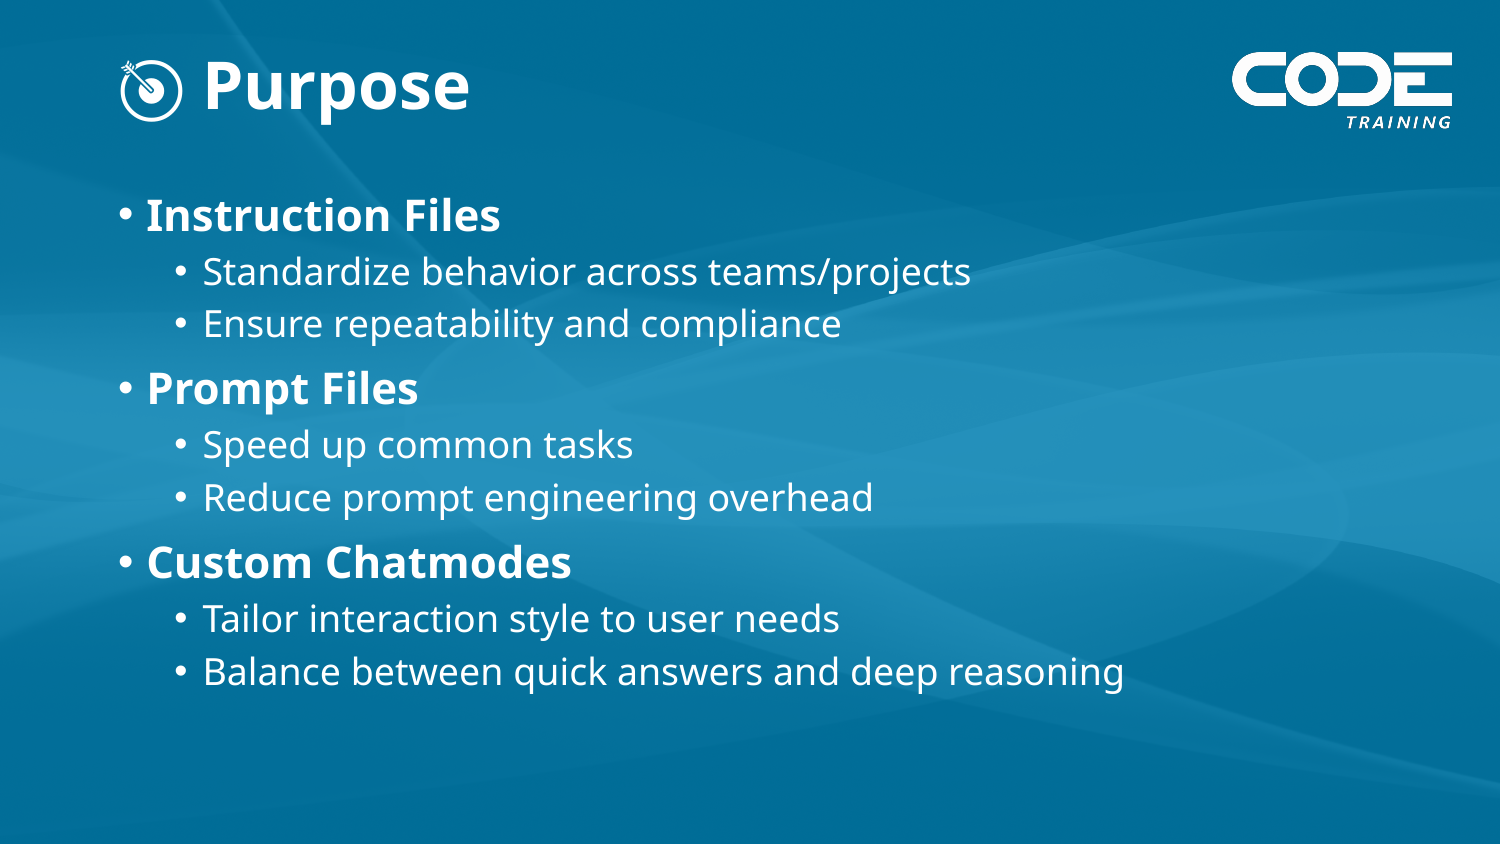

# 🎯 Purpose
Instruction Files
Standardize behavior across teams/projects
Ensure repeatability and compliance
Prompt Files
Speed up common tasks
Reduce prompt engineering overhead
Custom Chatmodes
Tailor interaction style to user needs
Balance between quick answers and deep reasoning